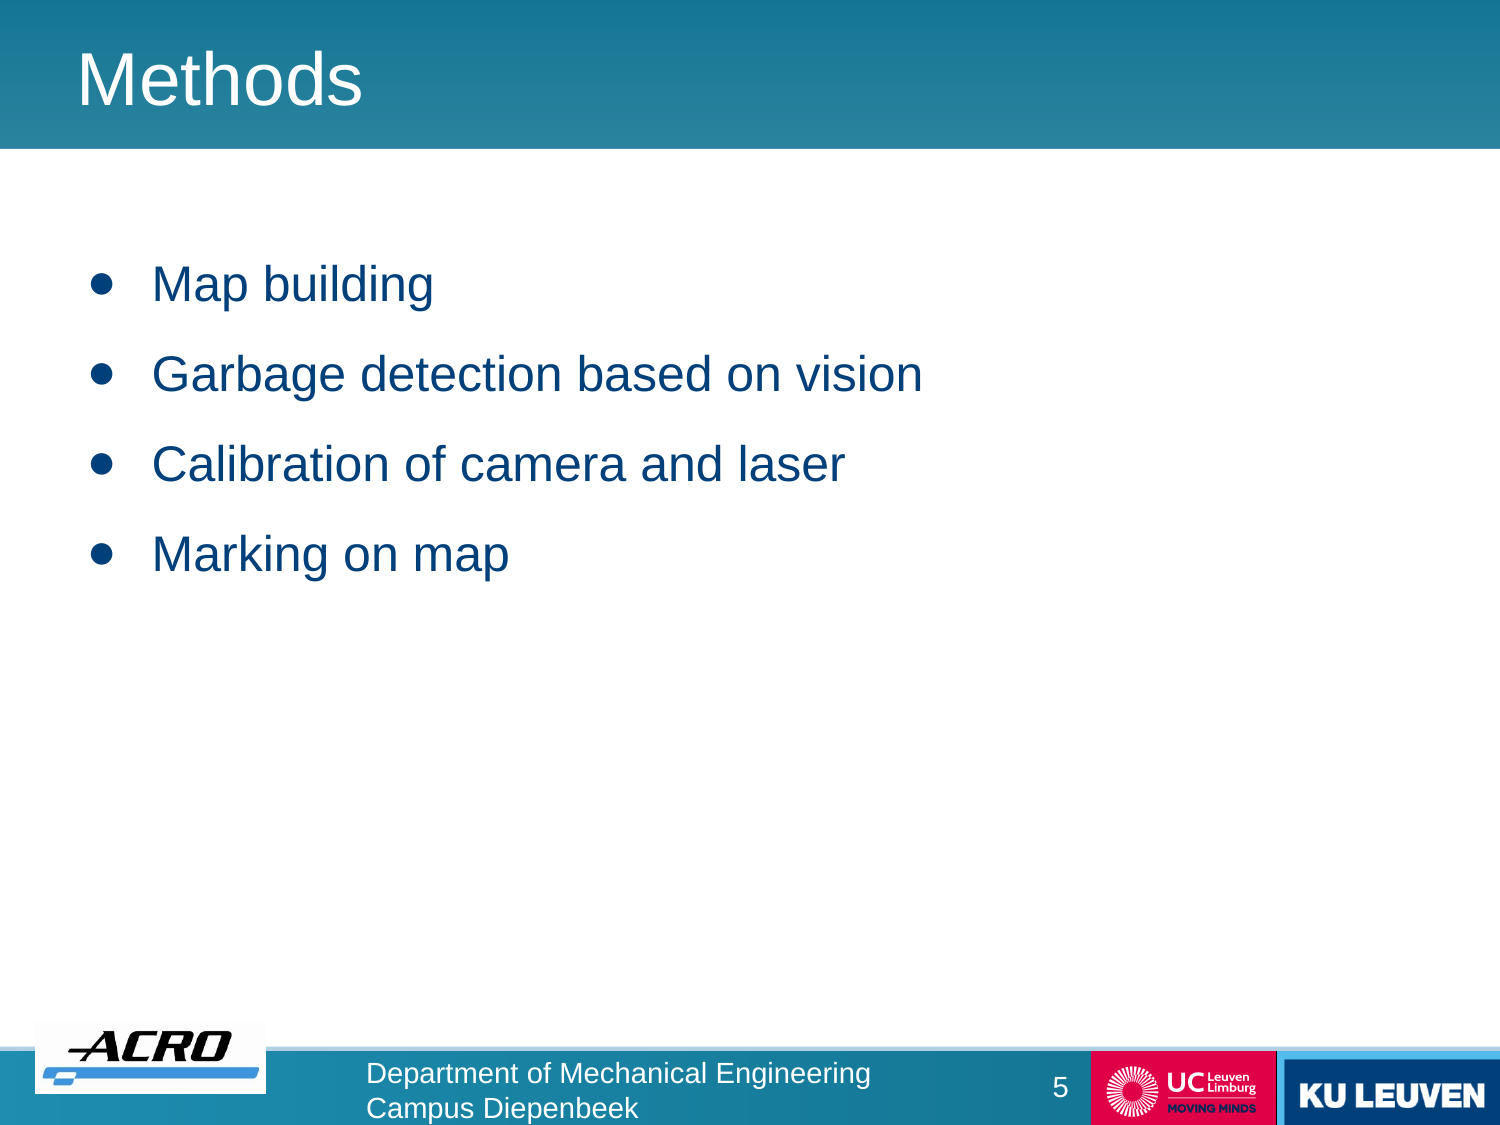

# Methods

Map building
Garbage detection based on vision
Calibration of camera and laser
Marking on map
5